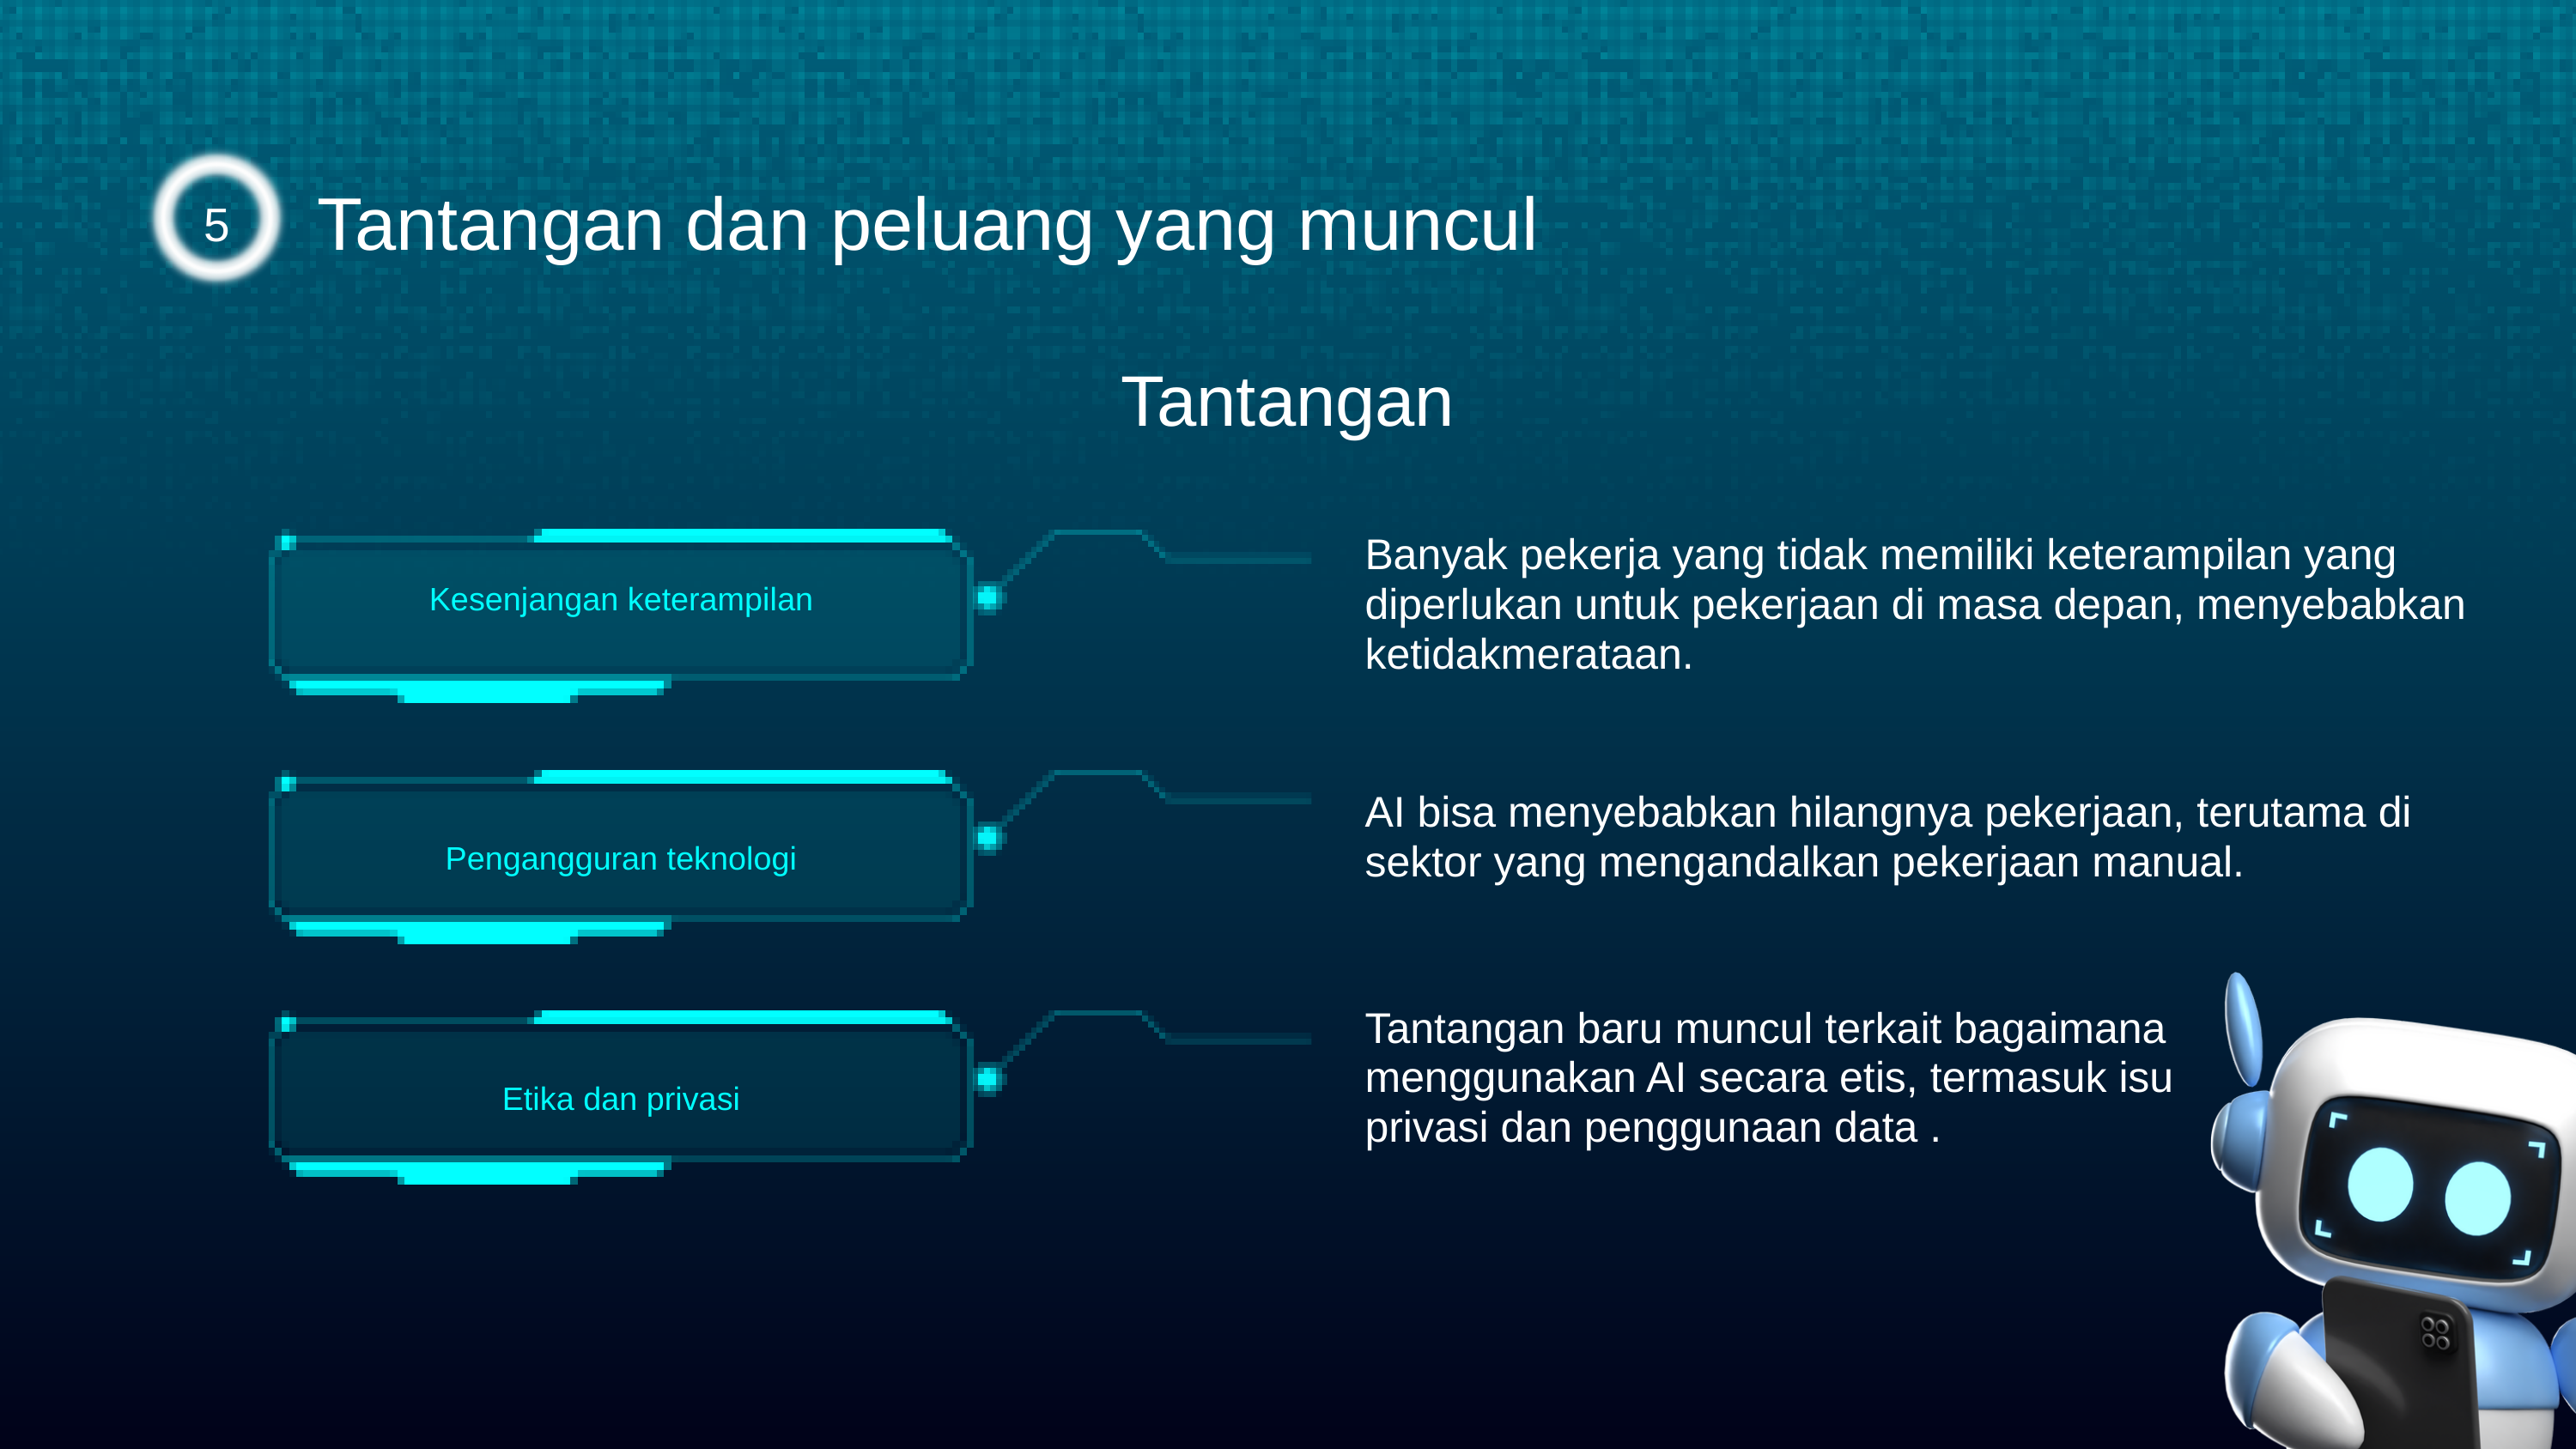

5
Tantangan dan peluang yang muncul
Tantangan
Banyak pekerja yang tidak memiliki keterampilan yang diperlukan untuk pekerjaan di masa depan, menyebabkan ketidakmerataan.

Kesenjangan keterampilan

AI bisa menyebabkan hilangnya pekerjaan, terutama di sektor yang mengandalkan pekerjaan manual.
Pengangguran teknologi

Tantangan baru muncul terkait bagaimana menggunakan AI secara etis, termasuk isu privasi dan penggunaan data .

Etika dan privasi